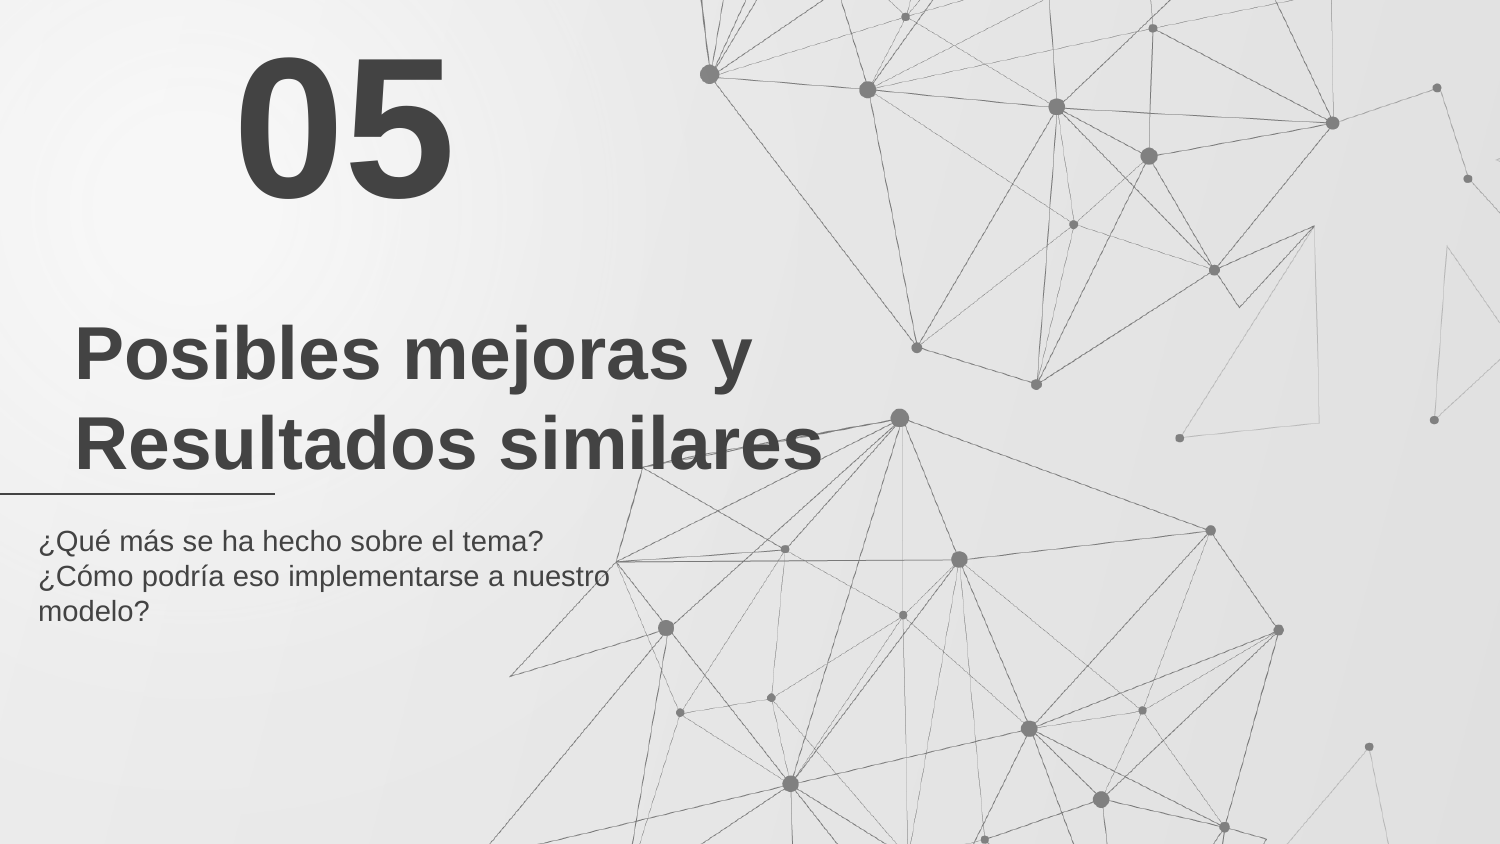

05
# Posibles mejoras y
Resultados similares
¿Qué más se ha hecho sobre el tema?
¿Cómo podría eso implementarse a nuestro modelo?